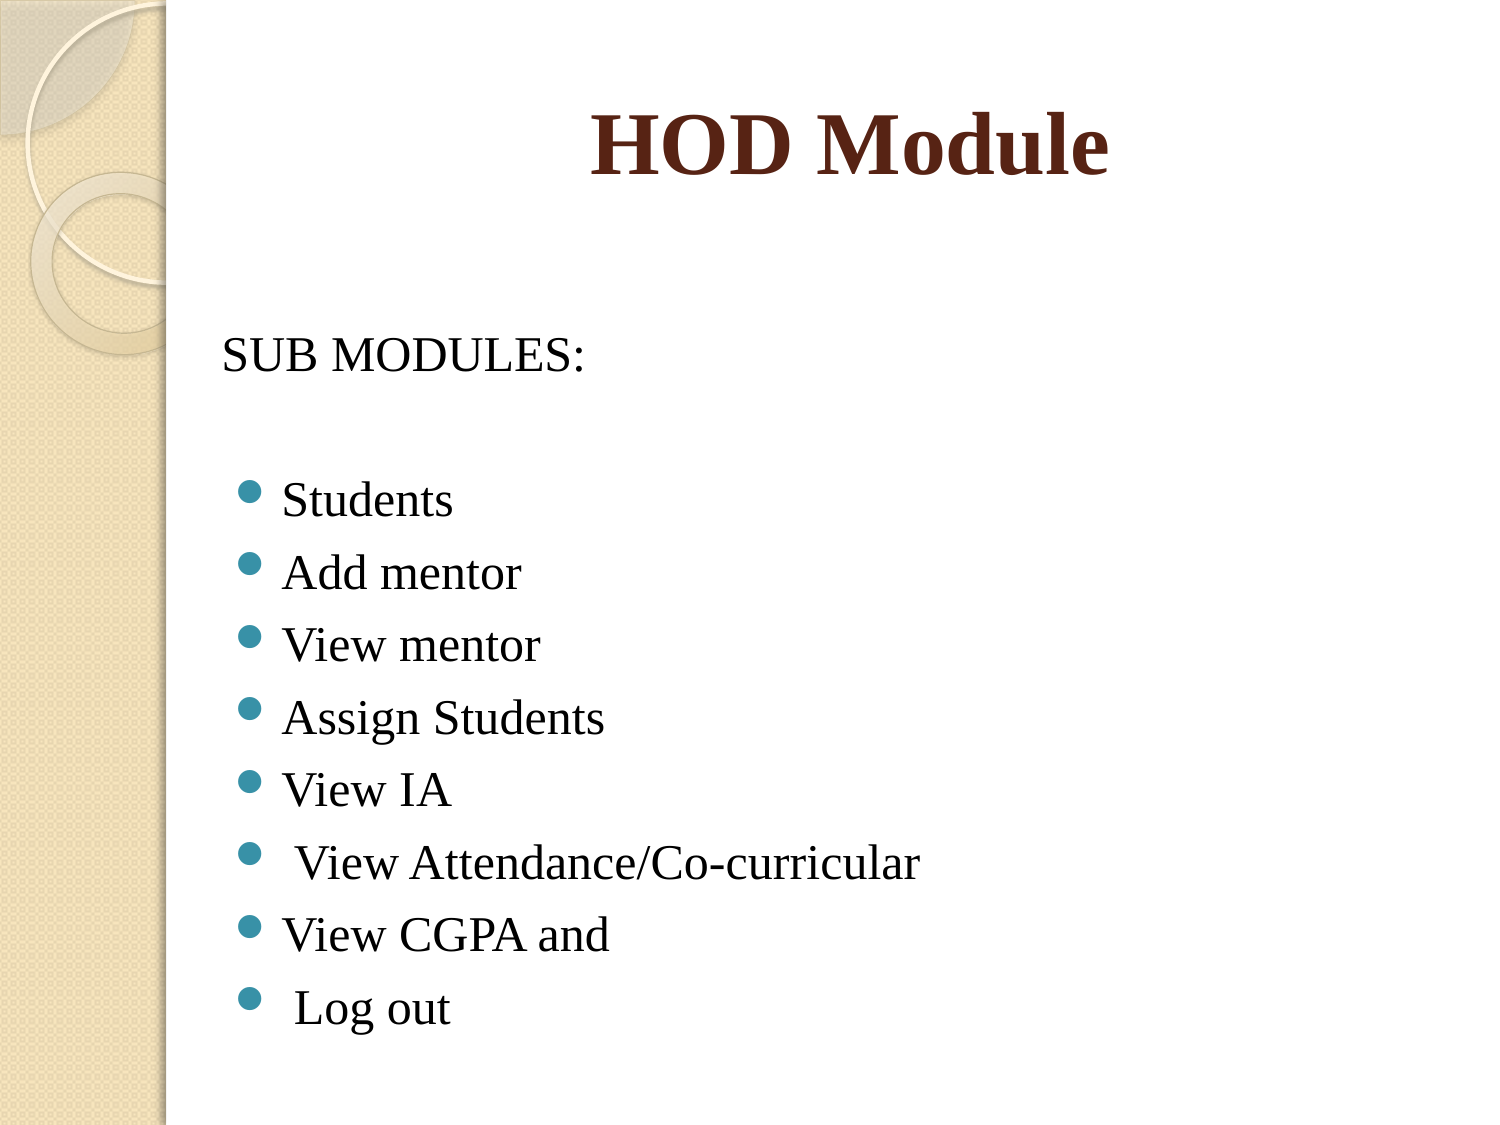

# HOD Module

SUB MODULES:

Students
Add mentor
View mentor
Assign Students
View IA
 View Attendance/Co-curricular
View CGPA and
 Log out